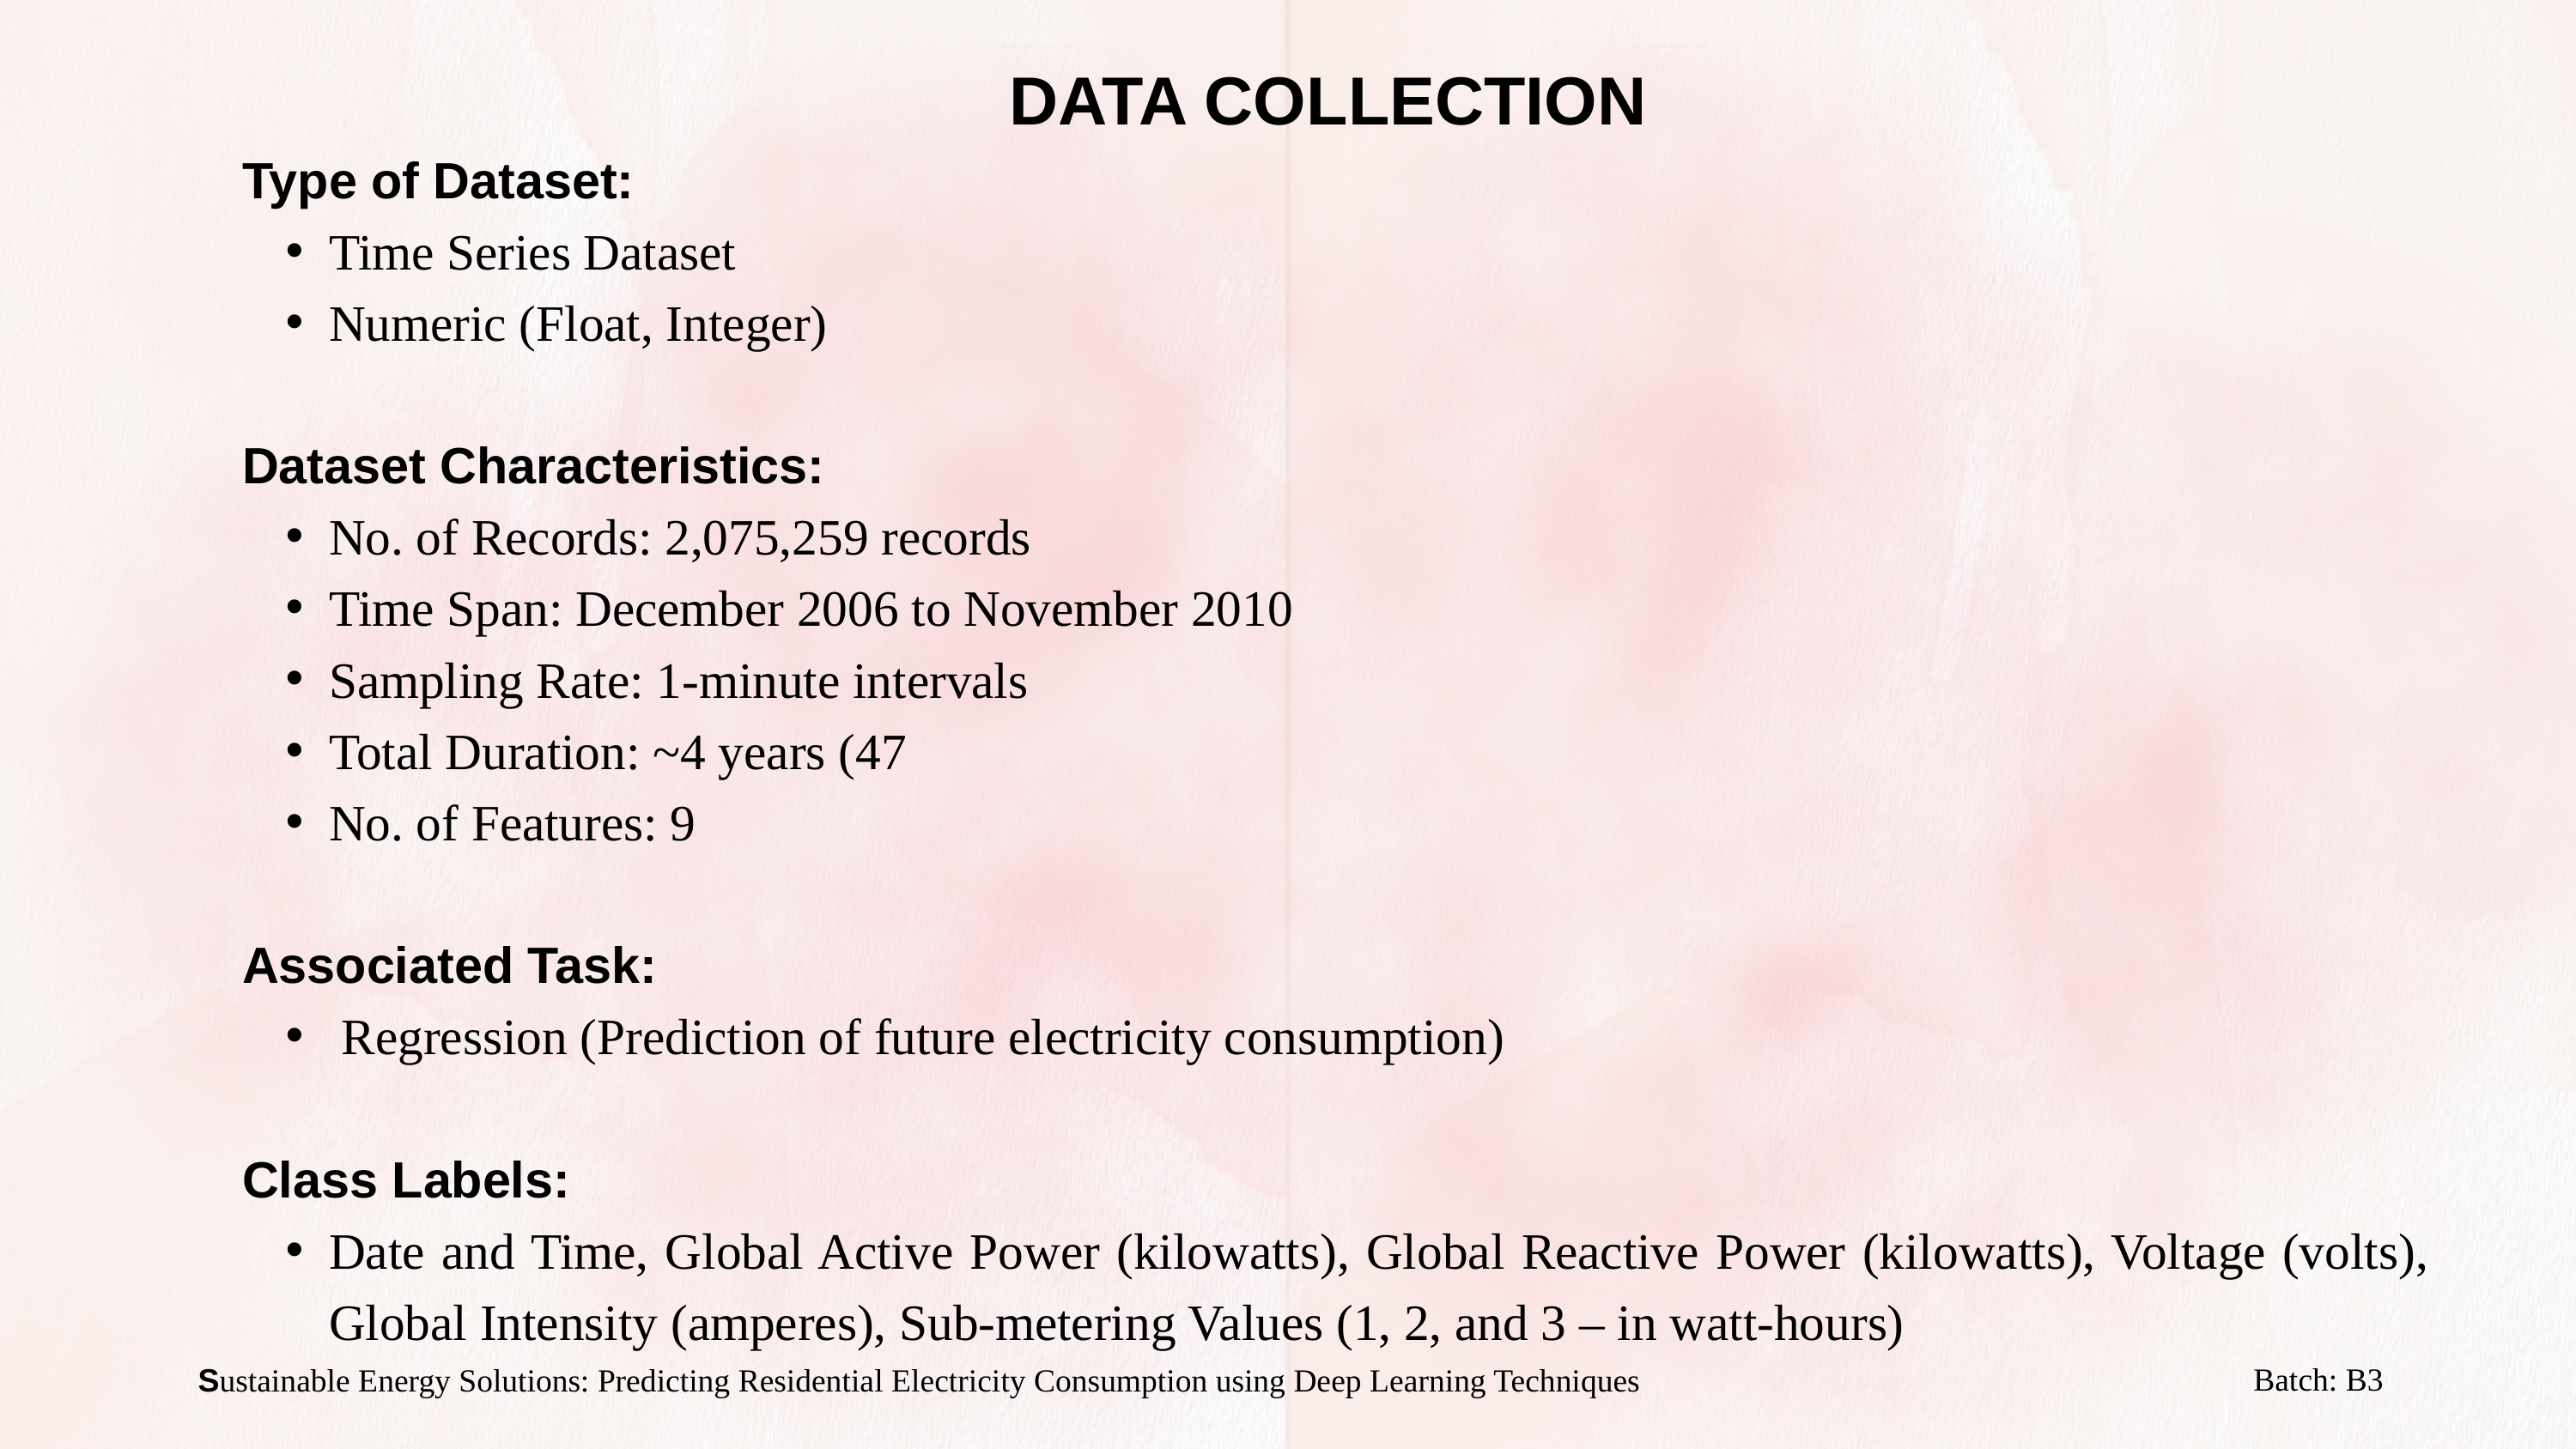

DATA COLLECTION
Type of Dataset:
Time Series Dataset
Numeric (Float, Integer)

Dataset Characteristics:
No. of Records: 2,075,259 records
Time Span: December 2006 to November 2010
Sampling Rate: 1-minute intervals
Total Duration: ~4 years (47
No. of Features: 9

Associated Task:
 Regression (Prediction of future electricity consumption)

Class Labels:
Date and Time, Global Active Power (kilowatts), Global Reactive Power (kilowatts), Voltage (volts), Global Intensity (amperes), Sub-metering Values (1, 2, and 3 – in watt-hours)

Batch: B3

Sustainable Energy Solutions: Predicting Residential Electricity Consumption using Deep Learning Techniques